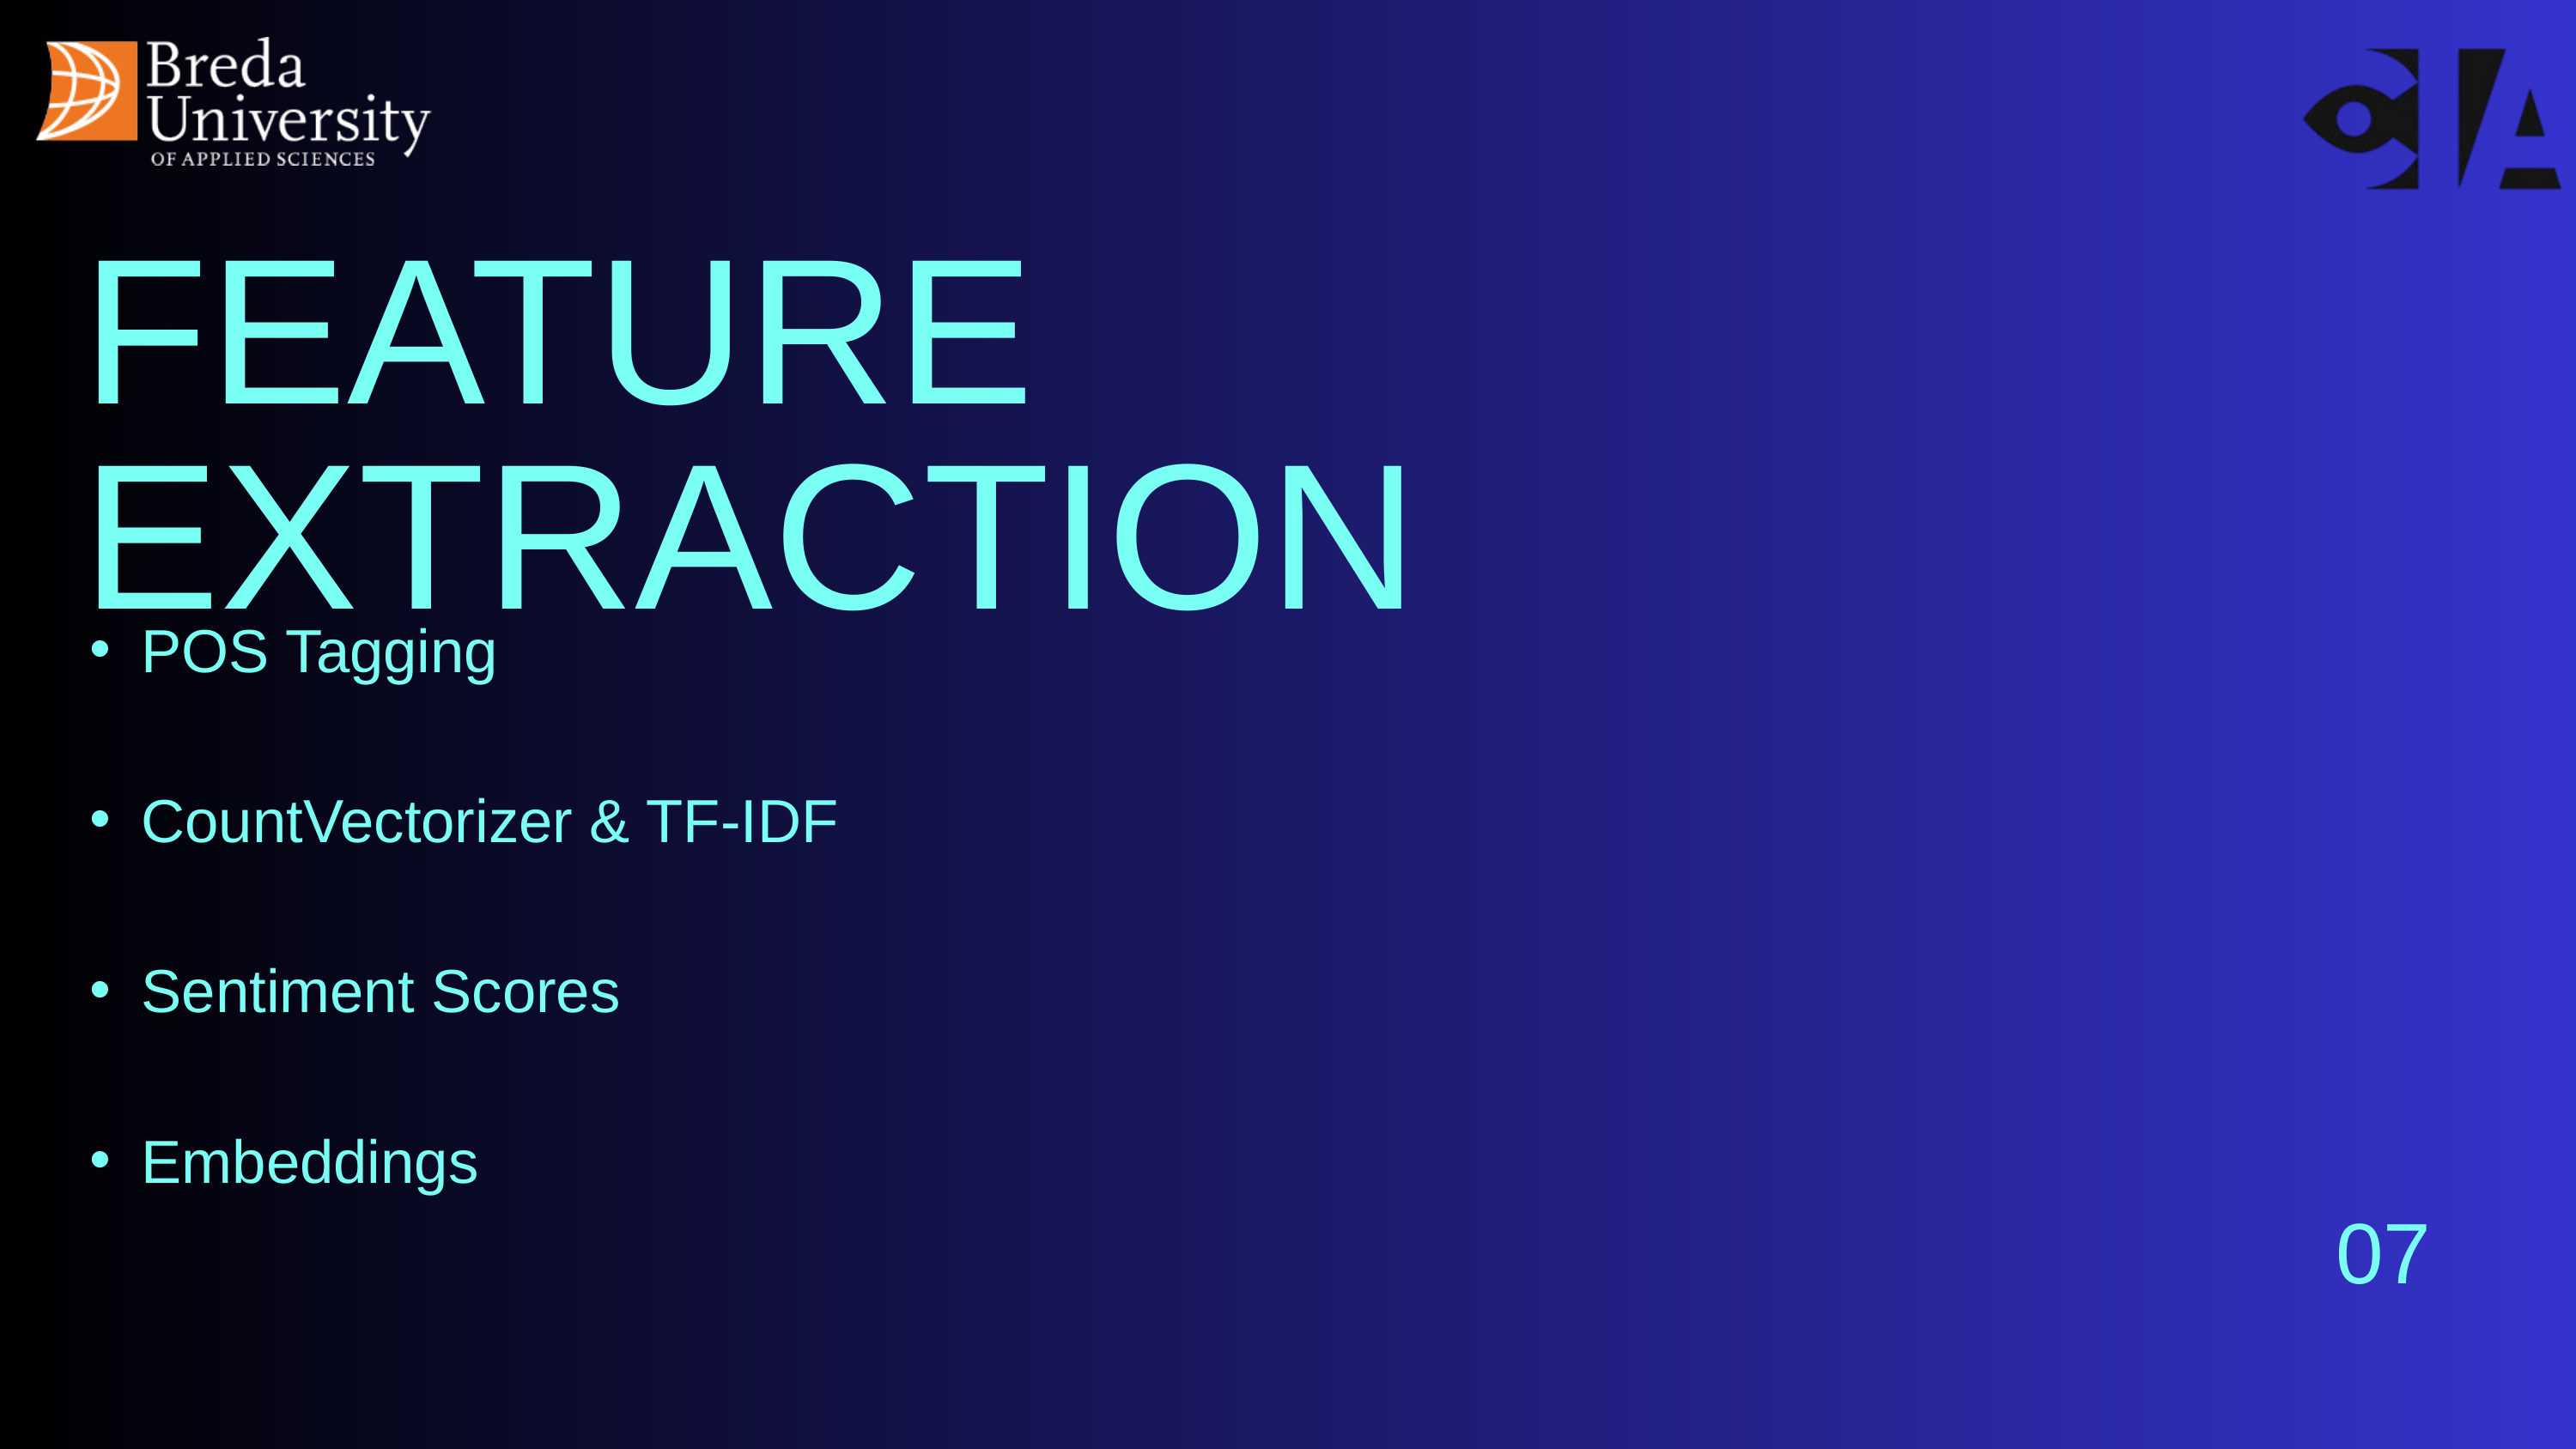

FEATURE EXTRACTION
POS Tagging

CountVectorizer & TF-IDF

Sentiment Scores

Embeddings
07